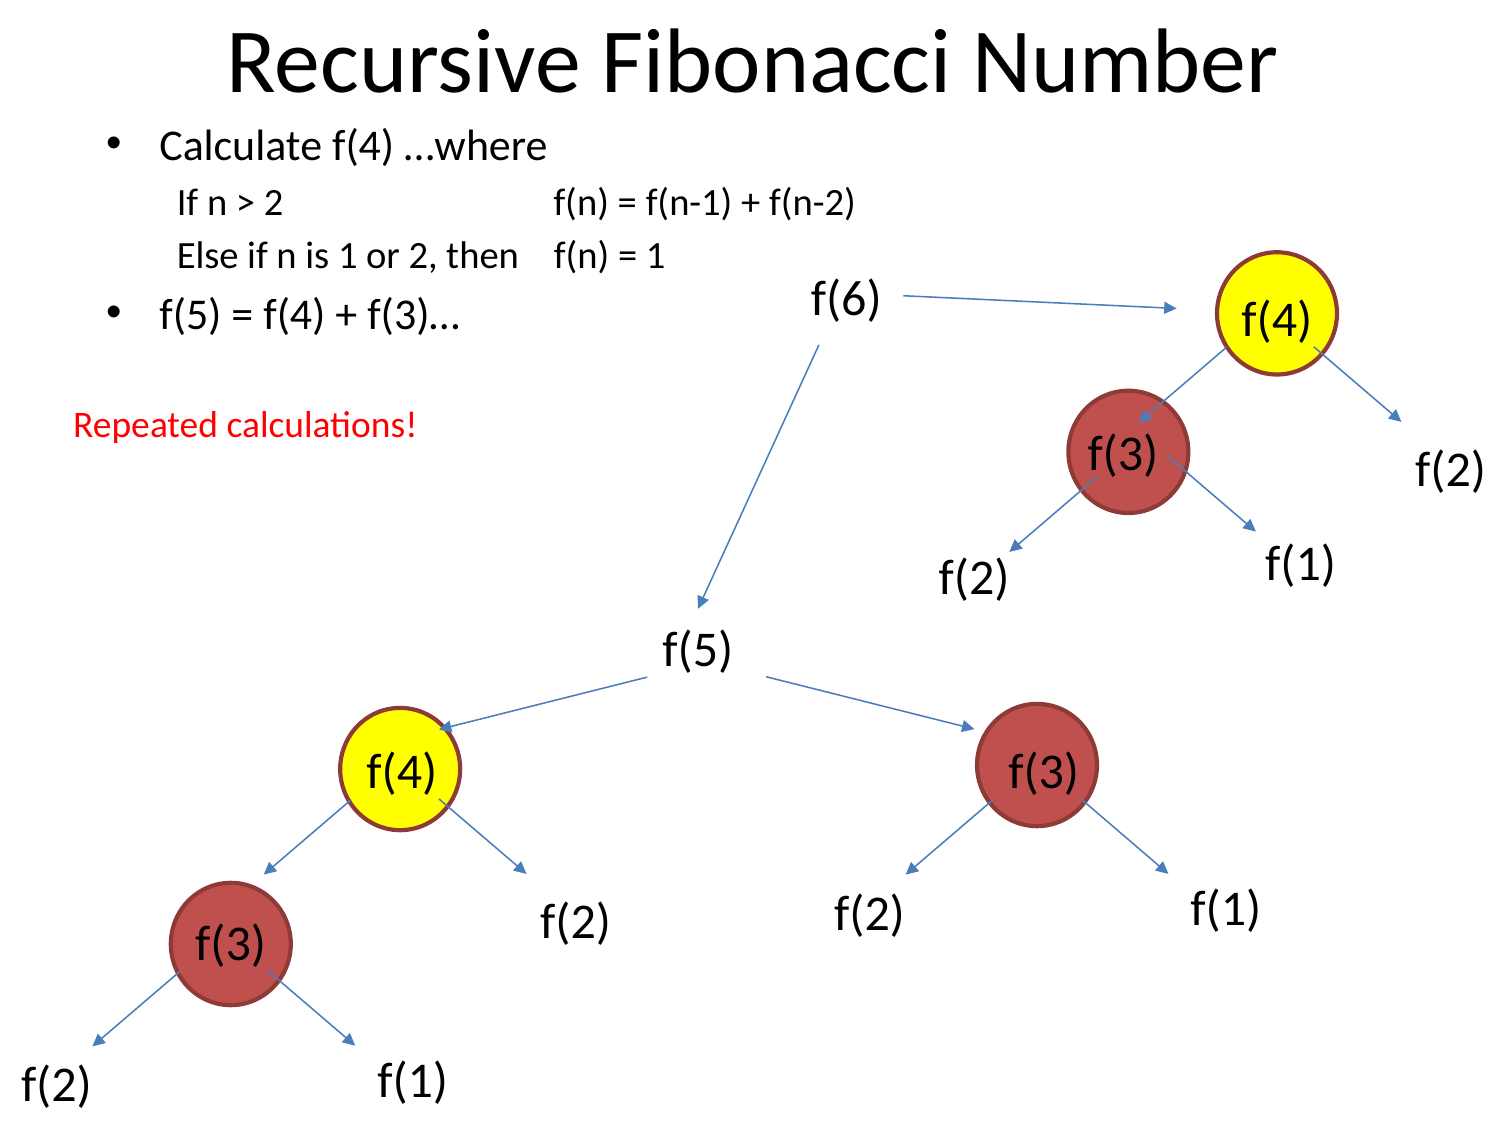

# Recursive Fibonacci Number
Calculate f(4) …where
If n > 2                               f(n) = f(n-1) + f(n-2)
Else if n is 1 or 2, then    f(n) = 1
f(5) = f(4) + f(3)…

f(6)
f(4)

Repeated calculations!
f(3)
f(2)
f(1)
f(2)
f(5)

f(4)
f(3)
f(1)
f(2)
f(2)

f(3)
f(1)
f(2)